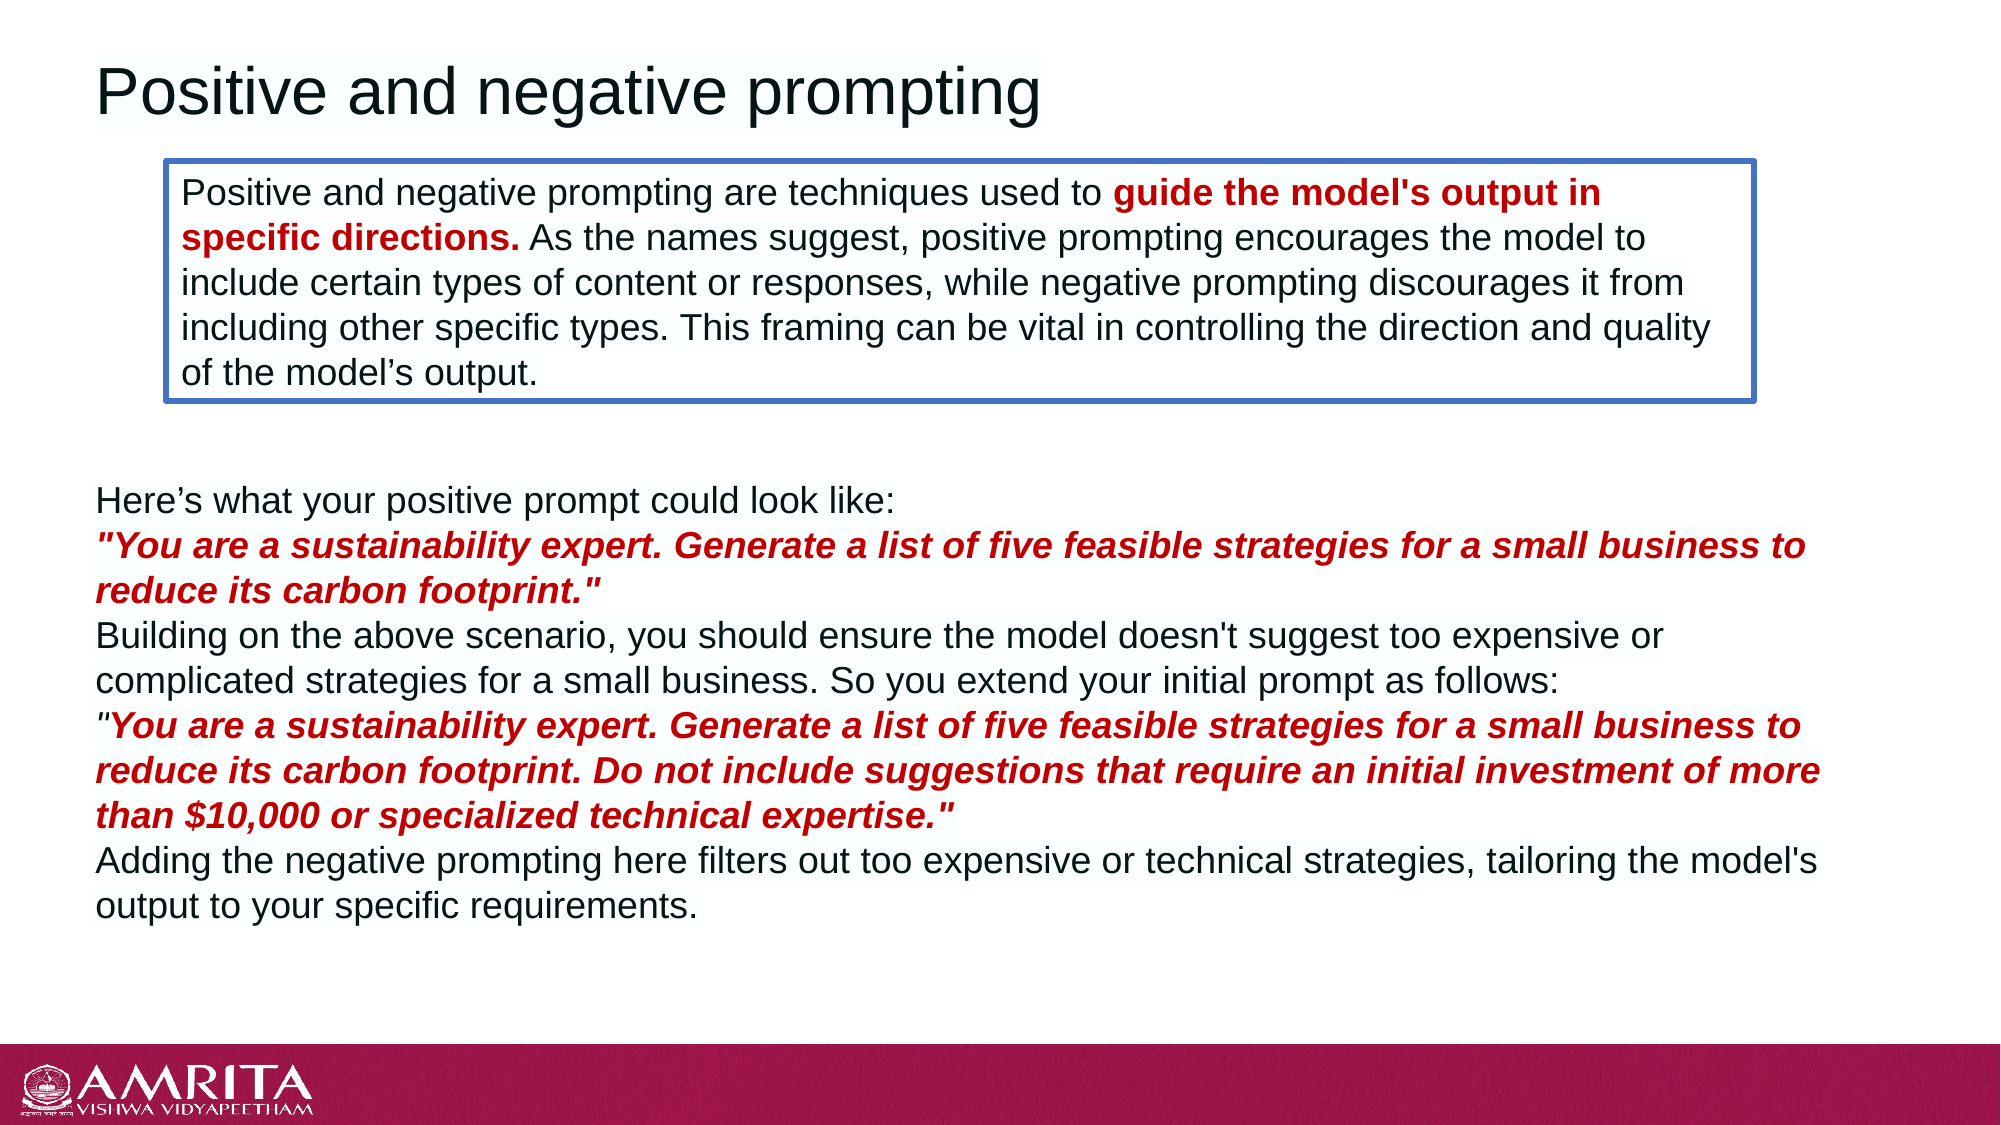

# Positive and negative prompting
Positive and negative prompting are techniques used to guide the model's output in specific directions. As the names suggest, positive prompting encourages the model to include certain types of content or responses, while negative prompting discourages it from including other specific types. This framing can be vital in controlling the direction and quality of the model’s output.
Here’s what your positive prompt could look like:
"You are a sustainability expert. Generate a list of five feasible strategies for a small business to reduce its carbon footprint."
Building on the above scenario, you should ensure the model doesn't suggest too expensive or complicated strategies for a small business. So you extend your initial prompt as follows:
"You are a sustainability expert. Generate a list of five feasible strategies for a small business to reduce its carbon footprint. Do not include suggestions that require an initial investment of more than $10,000 or specialized technical expertise."
Adding the negative prompting here filters out too expensive or technical strategies, tailoring the model's output to your specific requirements.